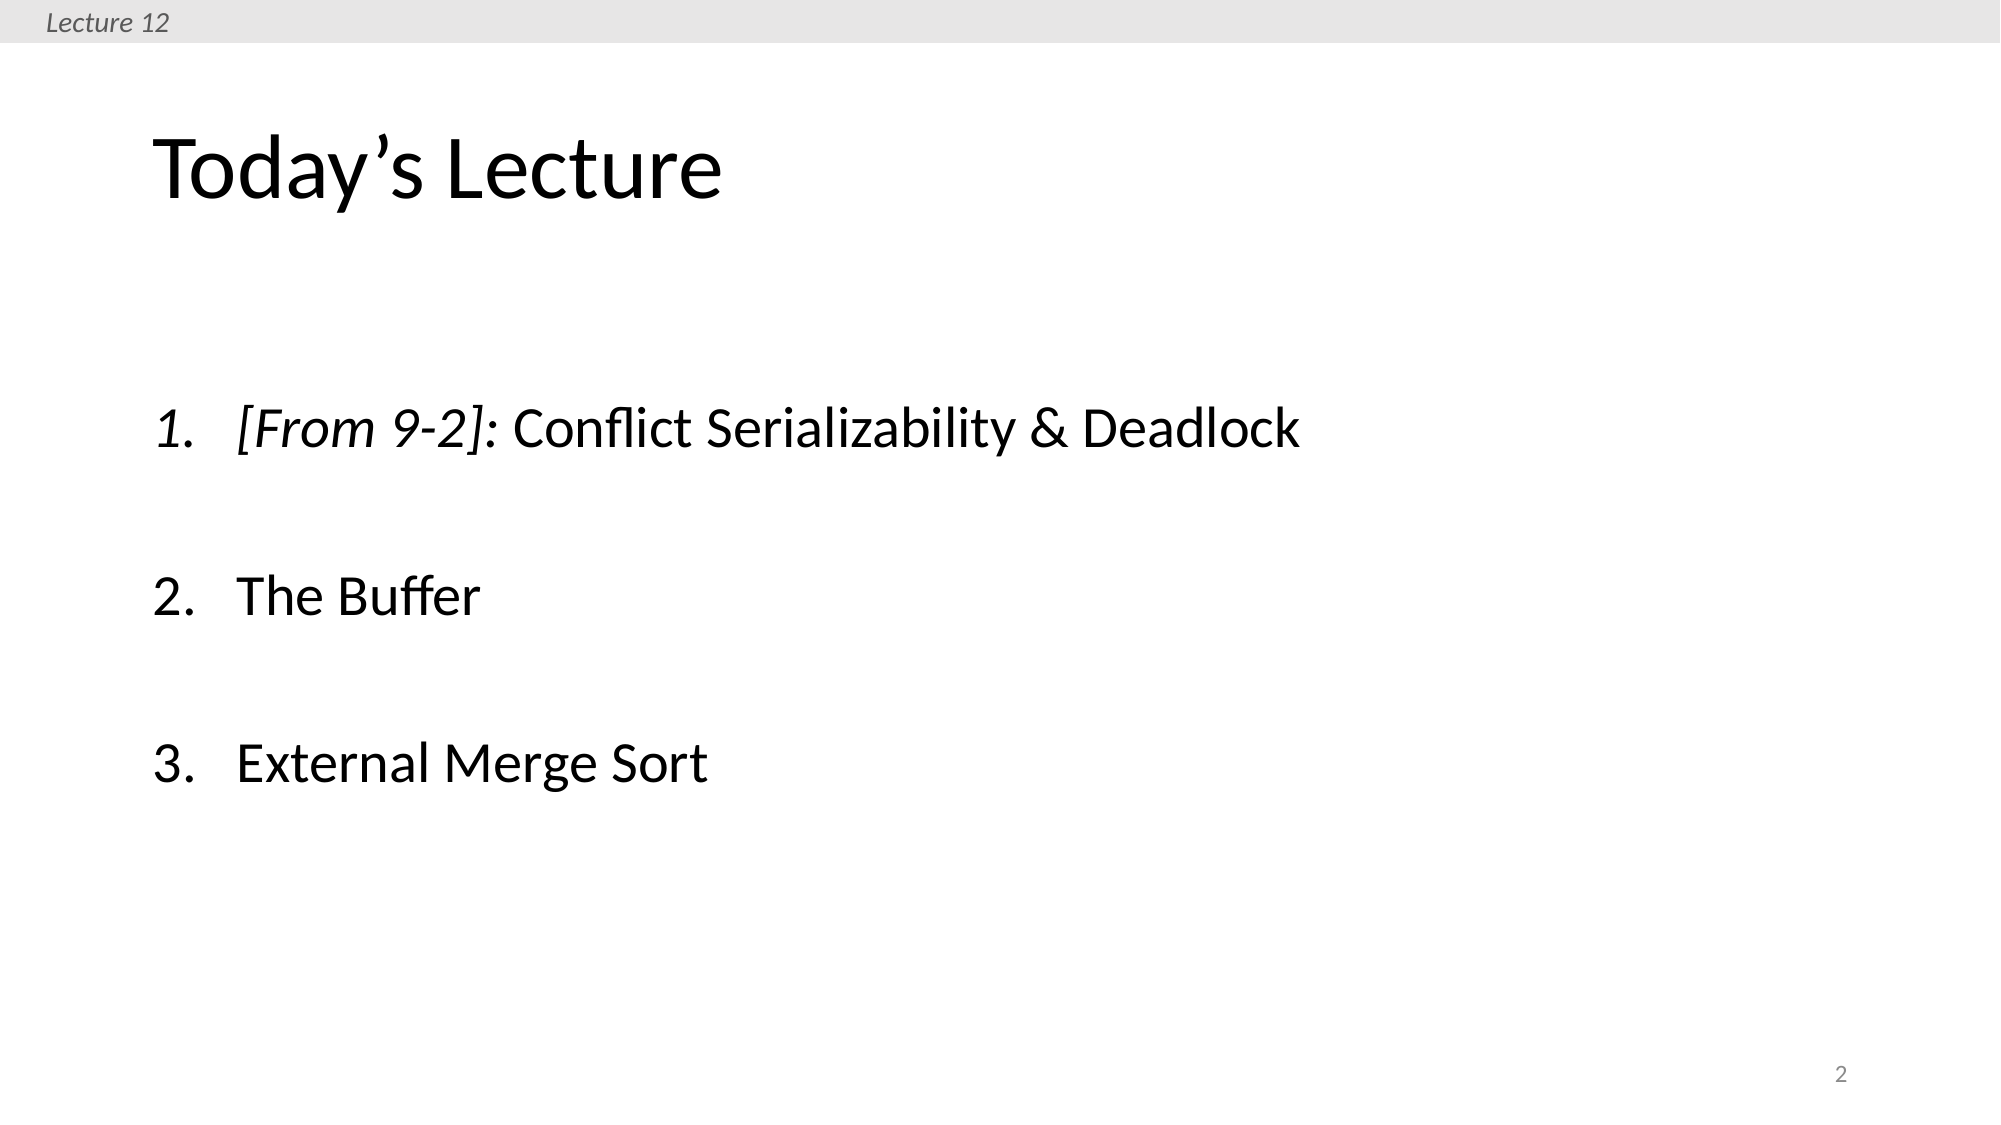

Lecture 12
# Today’s Lecture

[From 9-2]: Conflict Serializability & Deadlock

The Buffer

External Merge Sort
2